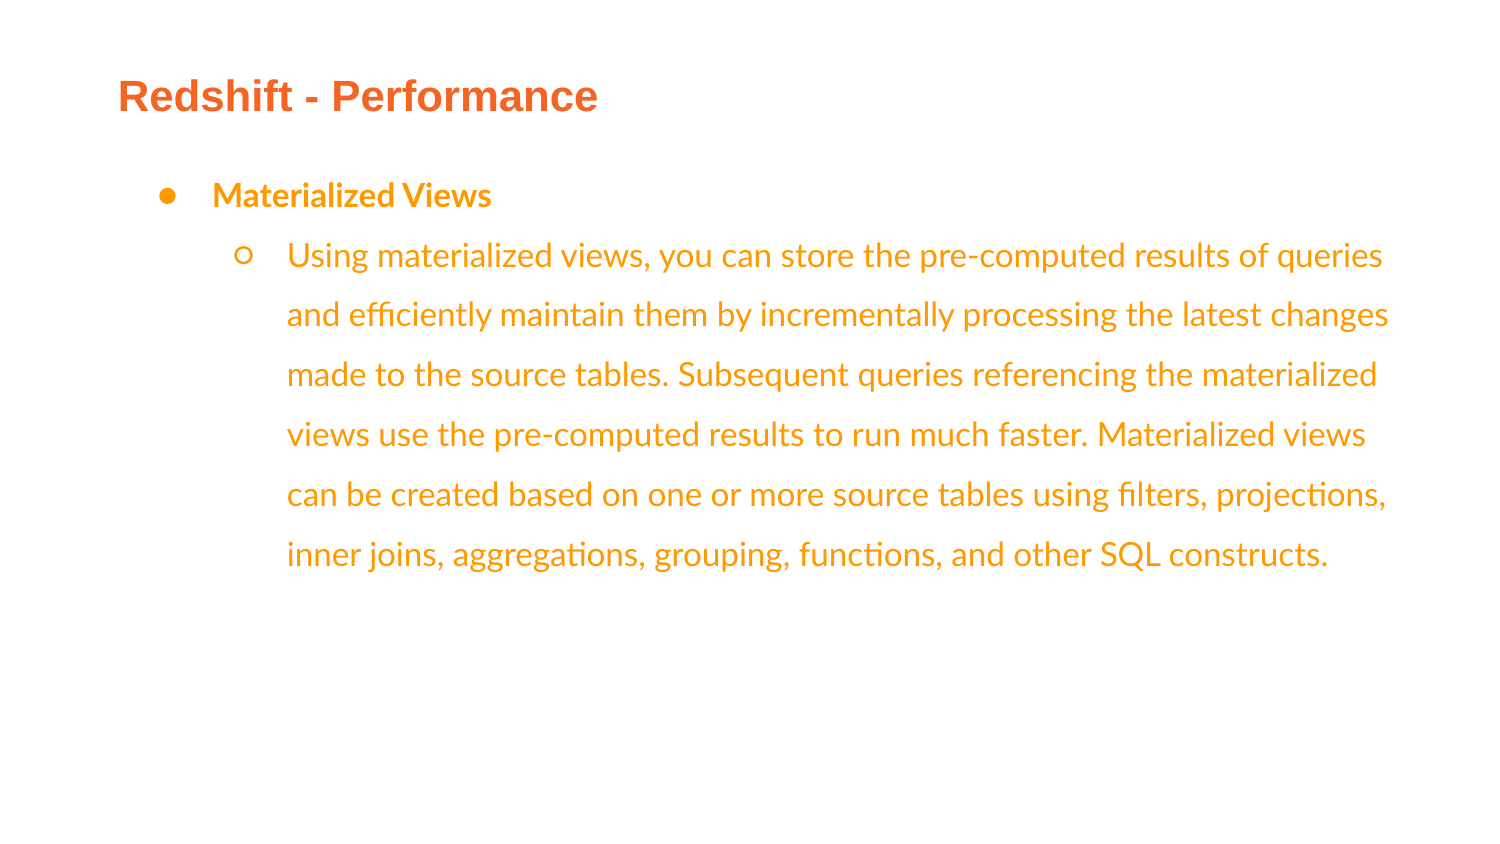

Redshift - Performance
Materialized Views
Using materialized views, you can store the pre-computed results of queries and efficiently maintain them by incrementally processing the latest changes made to the source tables. Subsequent queries referencing the materialized views use the pre-computed results to run much faster. Materialized views can be created based on one or more source tables using filters, projections, inner joins, aggregations, grouping, functions, and other SQL constructs.